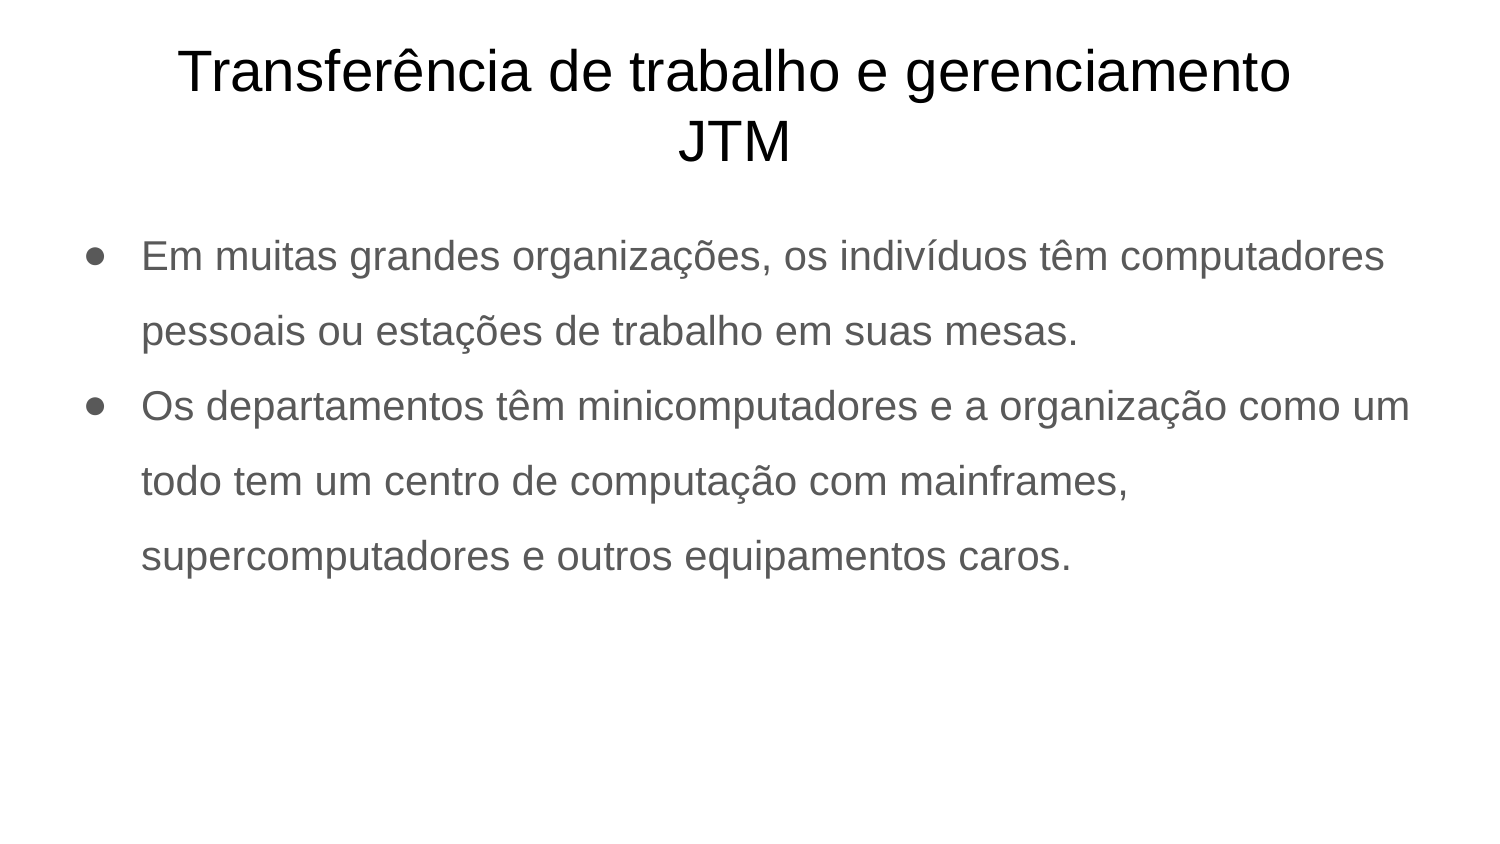

# Transferência de trabalho e gerenciamento
JTM

Em muitas grandes organizações, os indivíduos têm computadores pessoais ou estações de trabalho em suas mesas.
Os departamentos têm minicomputadores e a organização como um todo tem um centro de computação com mainframes, supercomputadores e outros equipamentos caros.